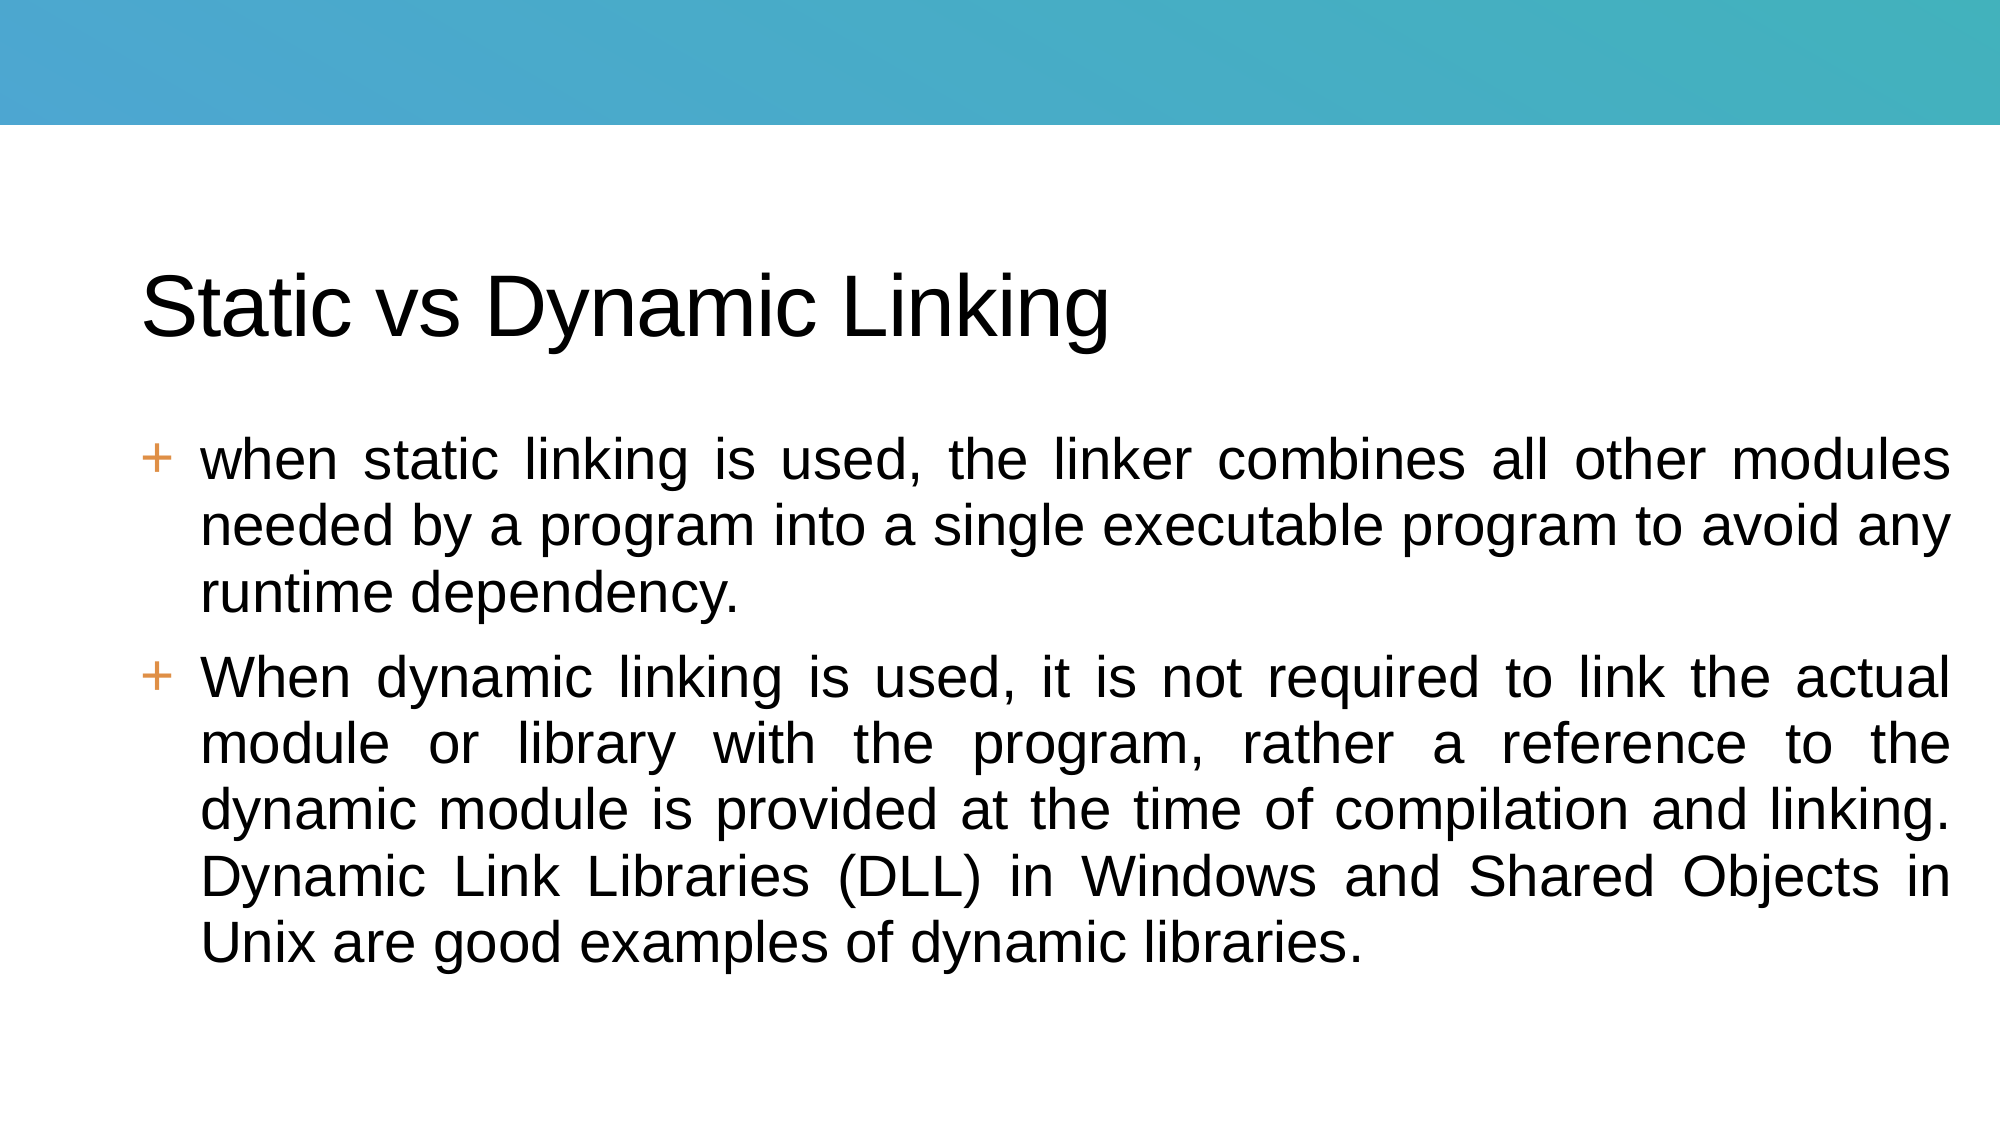

# Static vs Dynamic Linking

when static linking is used, the linker combines all other modules needed by a program into a single executable program to avoid any runtime dependency.
When dynamic linking is used, it is not required to link the actual module or library with the program, rather a reference to the dynamic module is provided at the time of compilation and linking. Dynamic Link Libraries (DLL) in Windows and Shared Objects in Unix are good examples of dynamic libraries.